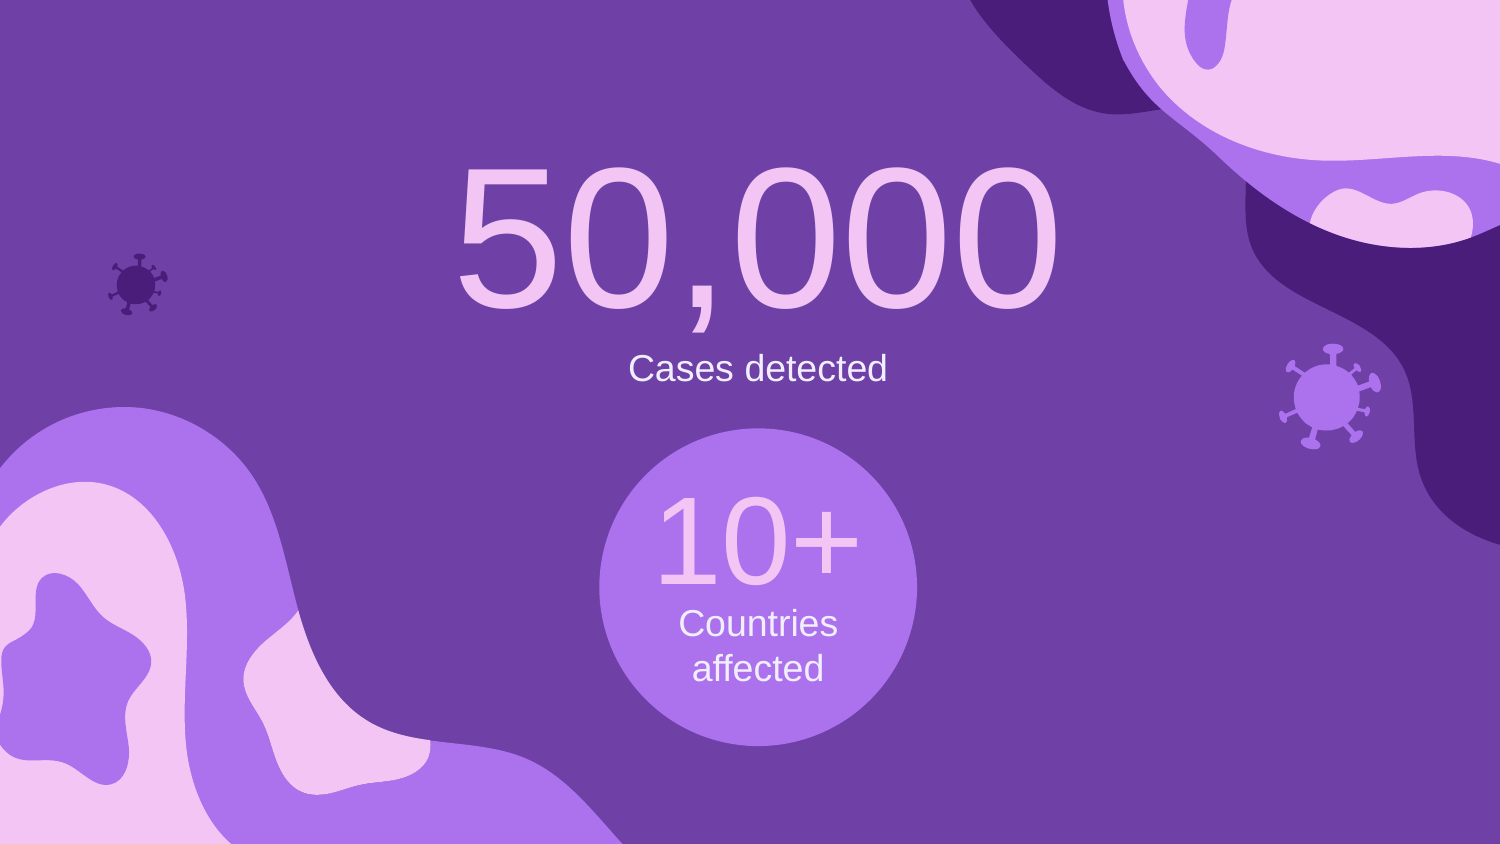

# 50,000
Cases detected

10+
Countries affected